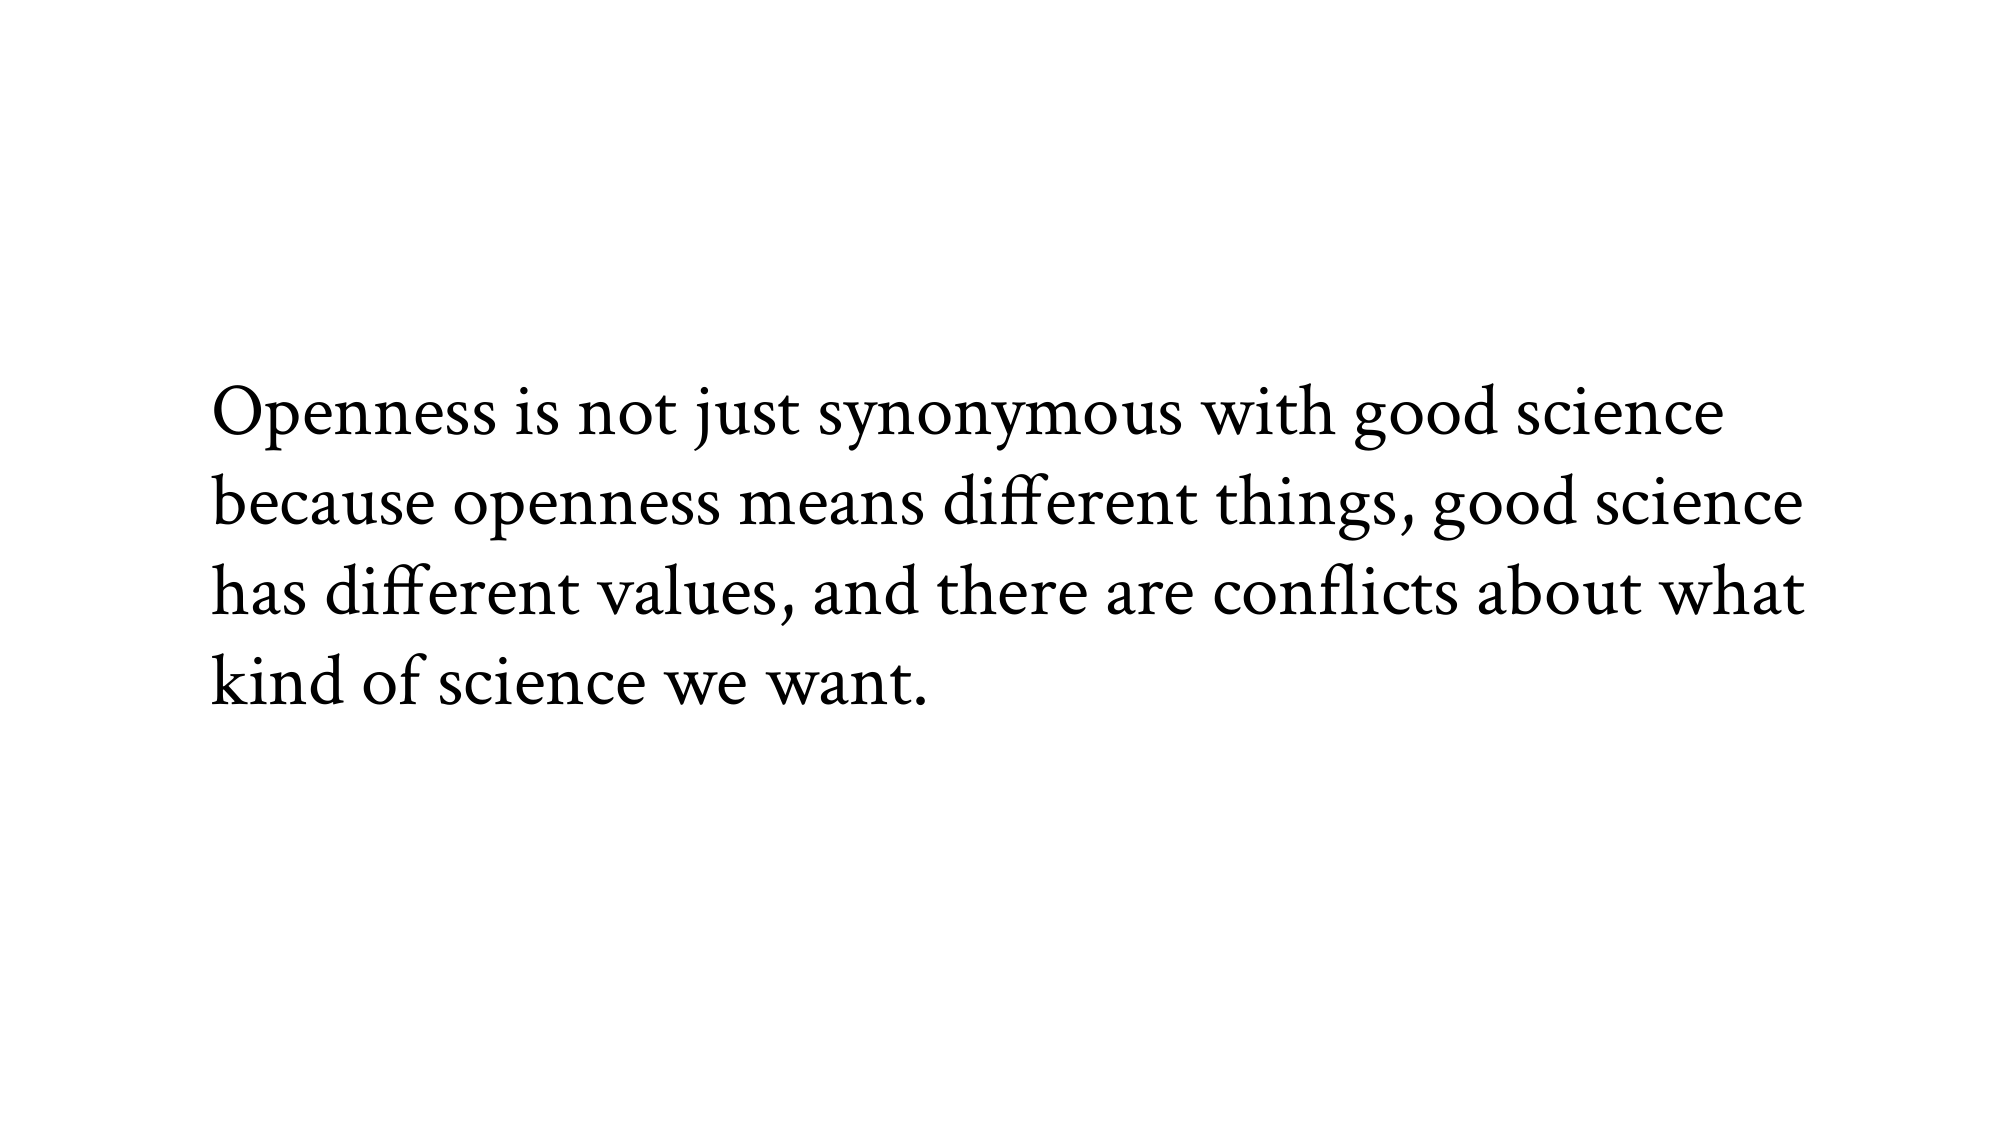

Openness is not just synonymous with good science because openness means different things, good science has different values, and there are conflicts about what kind of science we want.